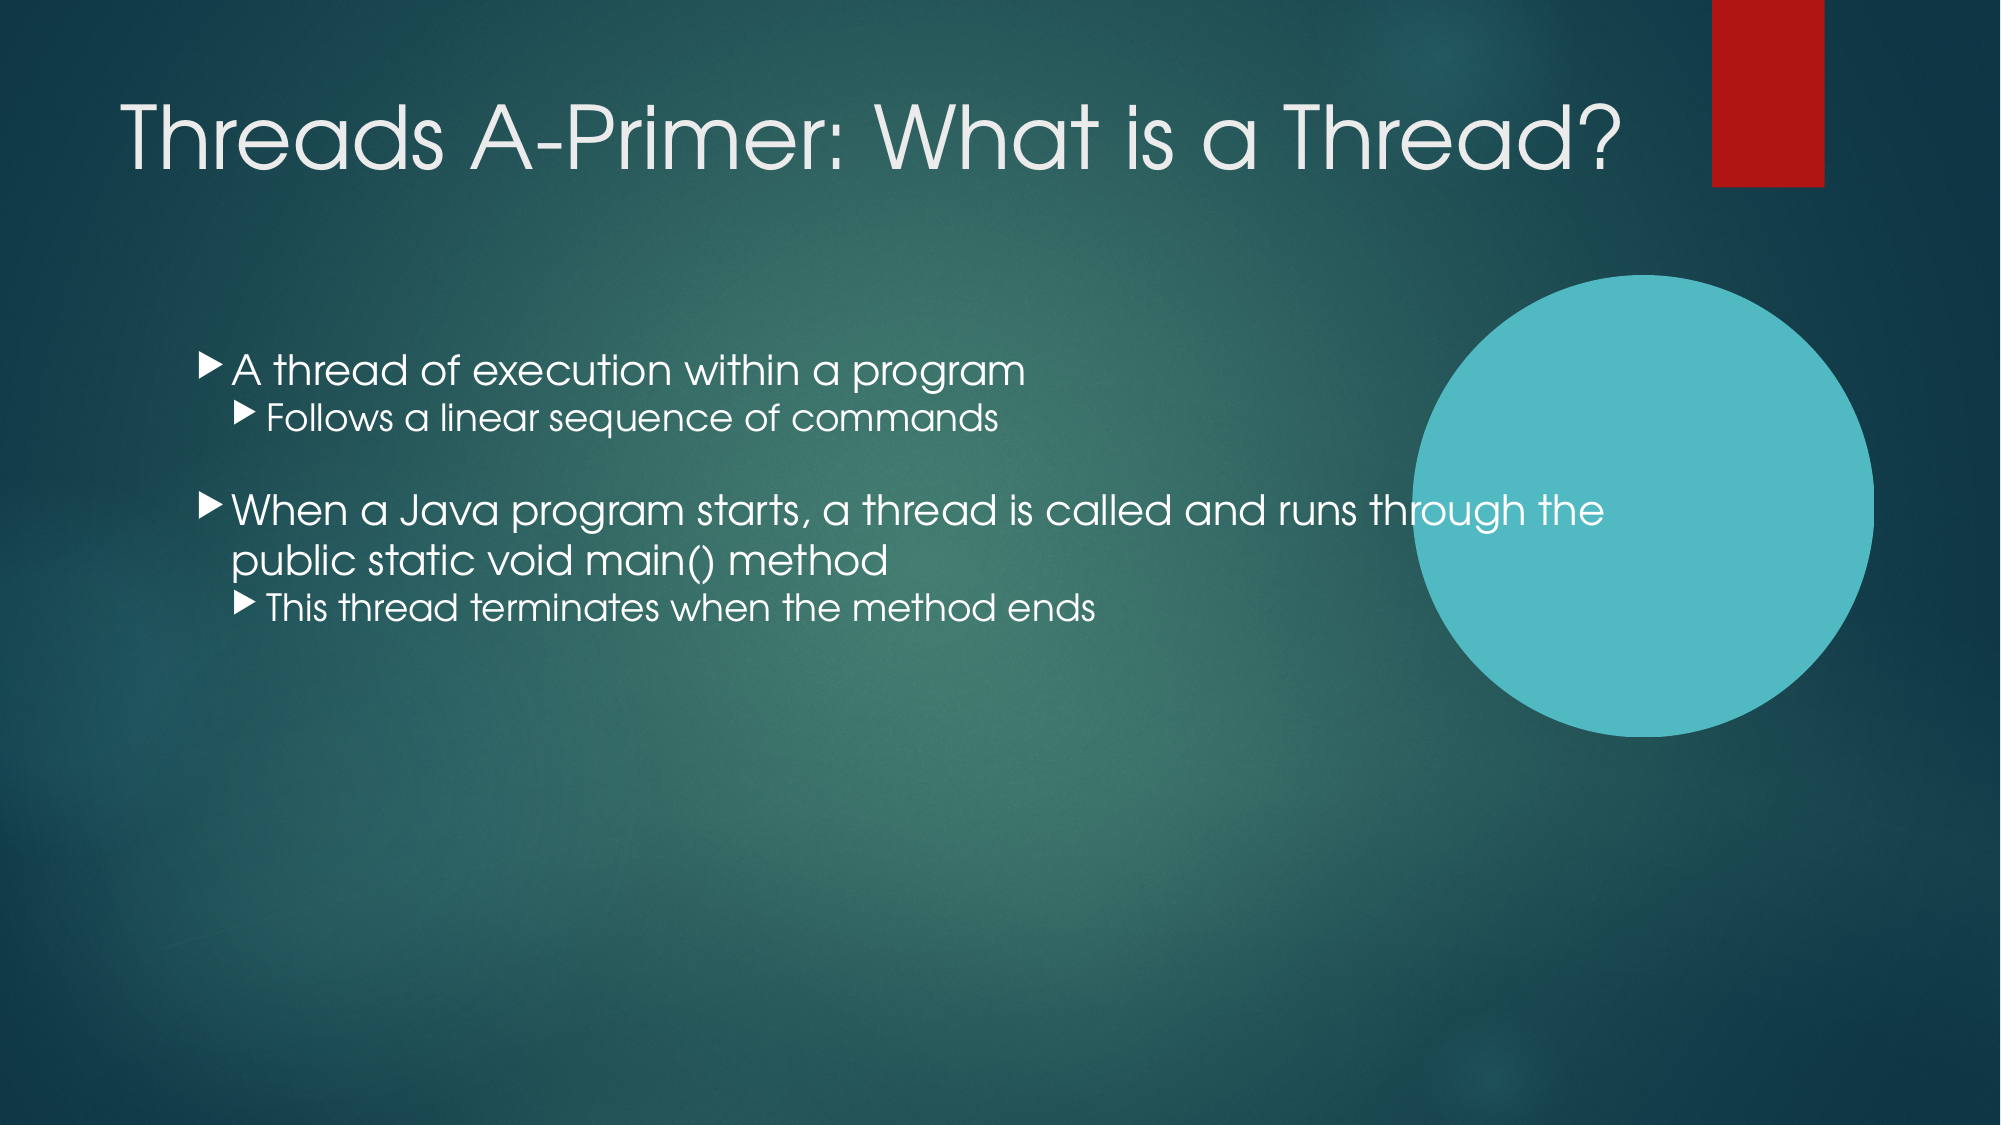

Threads A-Primer: What is a Thread?
A thread of execution within a program
Follows a linear sequence of commands

When a Java program starts, a thread is called and runs through the public static void main() method
This thread terminates when the method ends